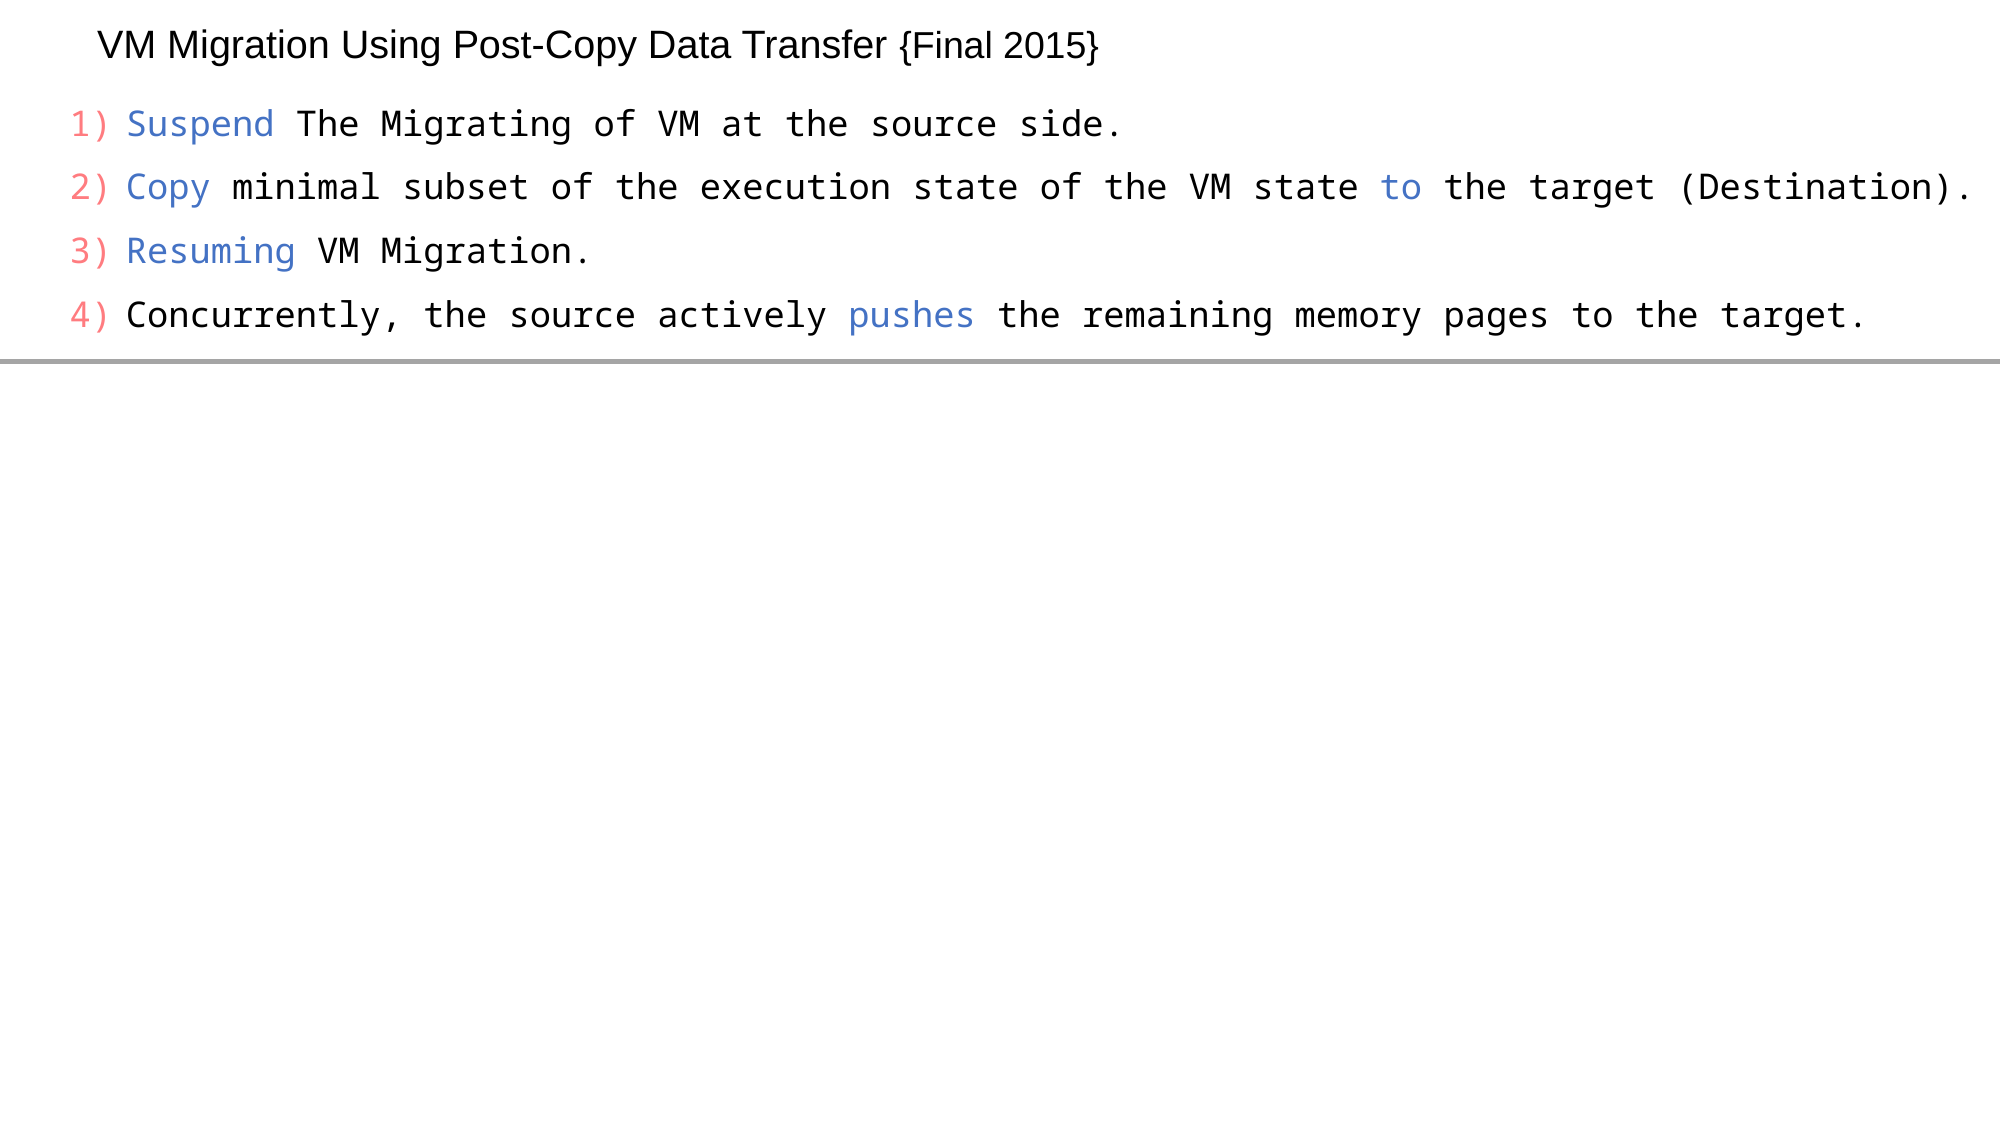

VM Migration Using Post-Copy Data Transfer {Final 2015}
Suspend The Migrating of VM at the source side.
Copy minimal subset of the execution state of the VM state to the target (Destination).
Resuming VM Migration.
Concurrently, the source actively pushes the remaining memory pages to the target.